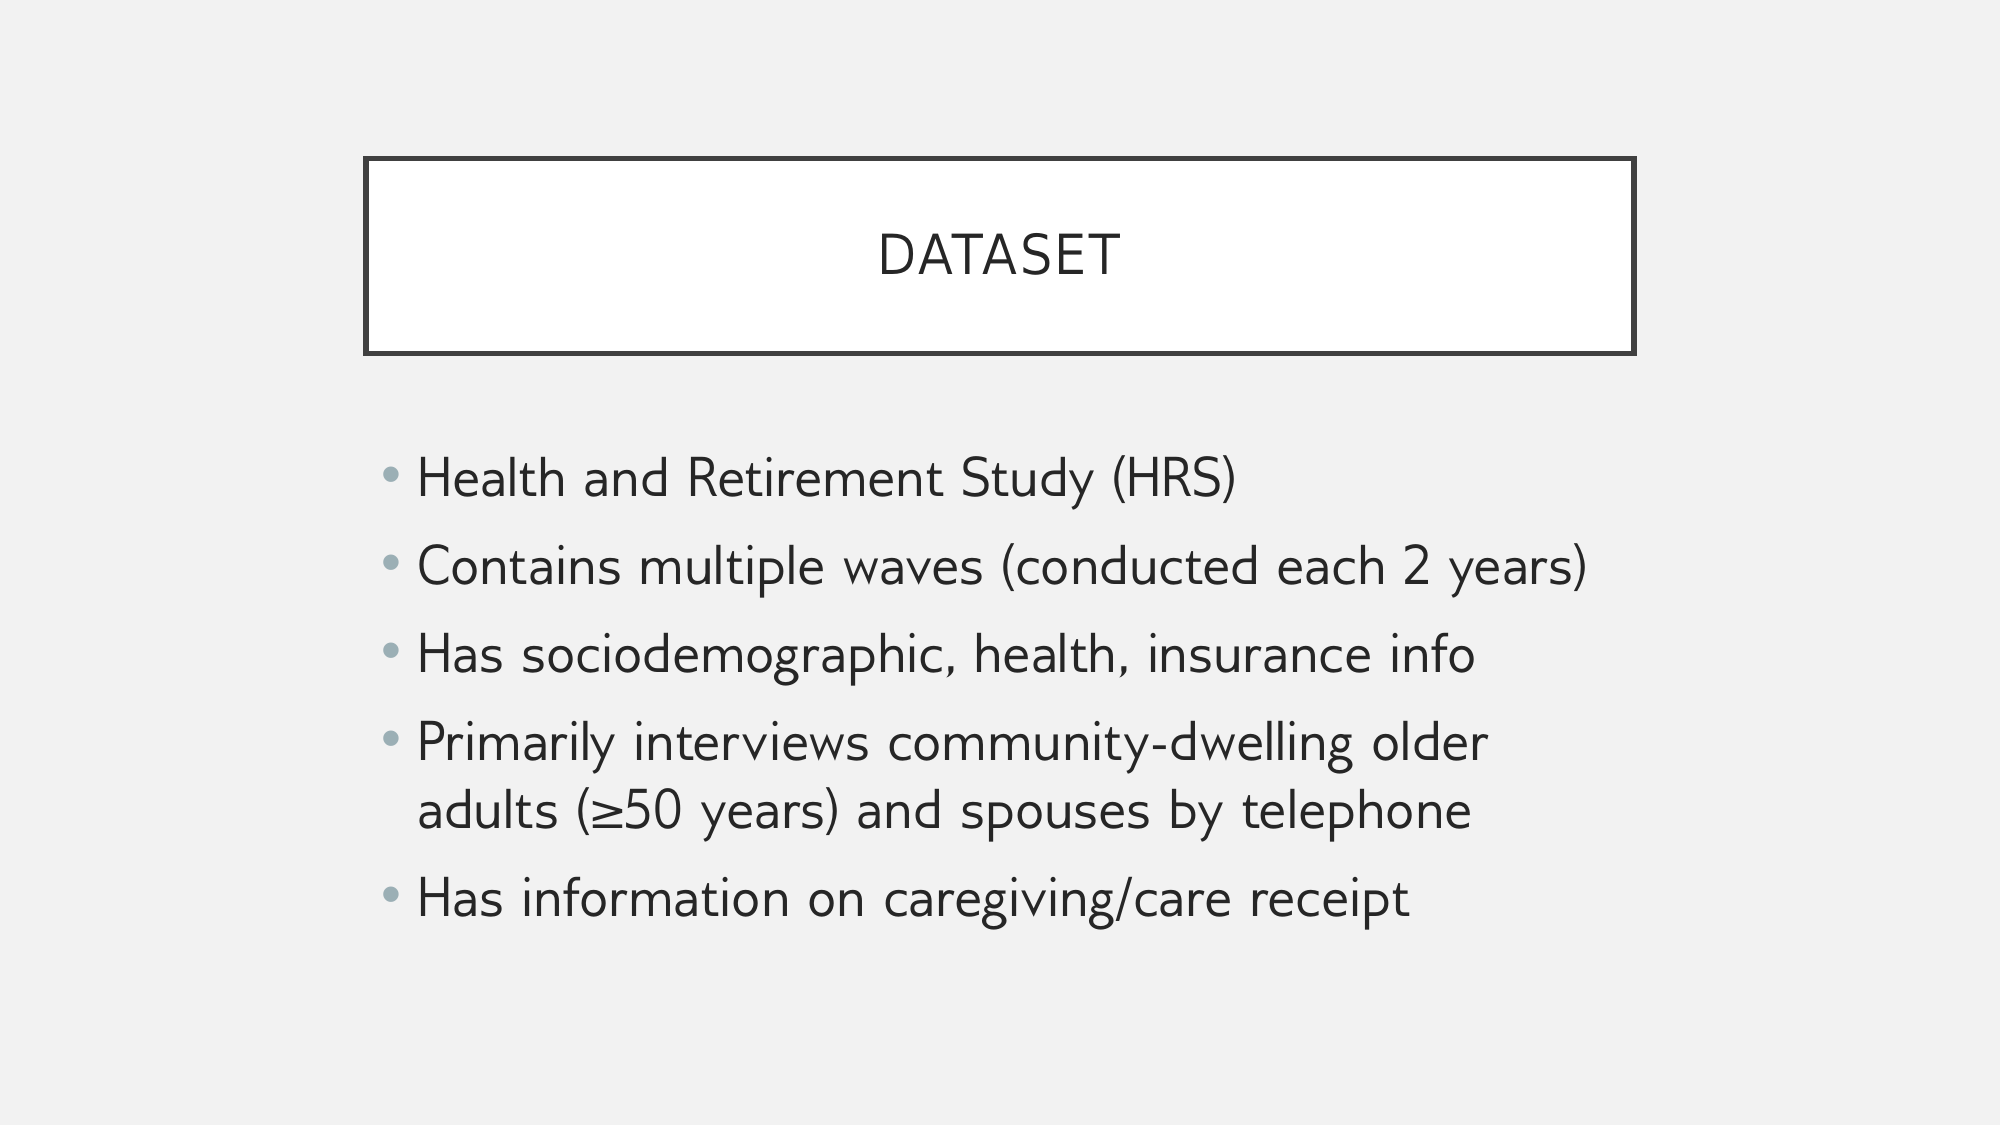

# dataset
Health and Retirement Study (HRS)
Contains multiple waves (conducted each 2 years)
Has sociodemographic, health, insurance info
Primarily interviews community-dwelling older adults (≥50 years) and spouses by telephone
Has information on caregiving/care receipt